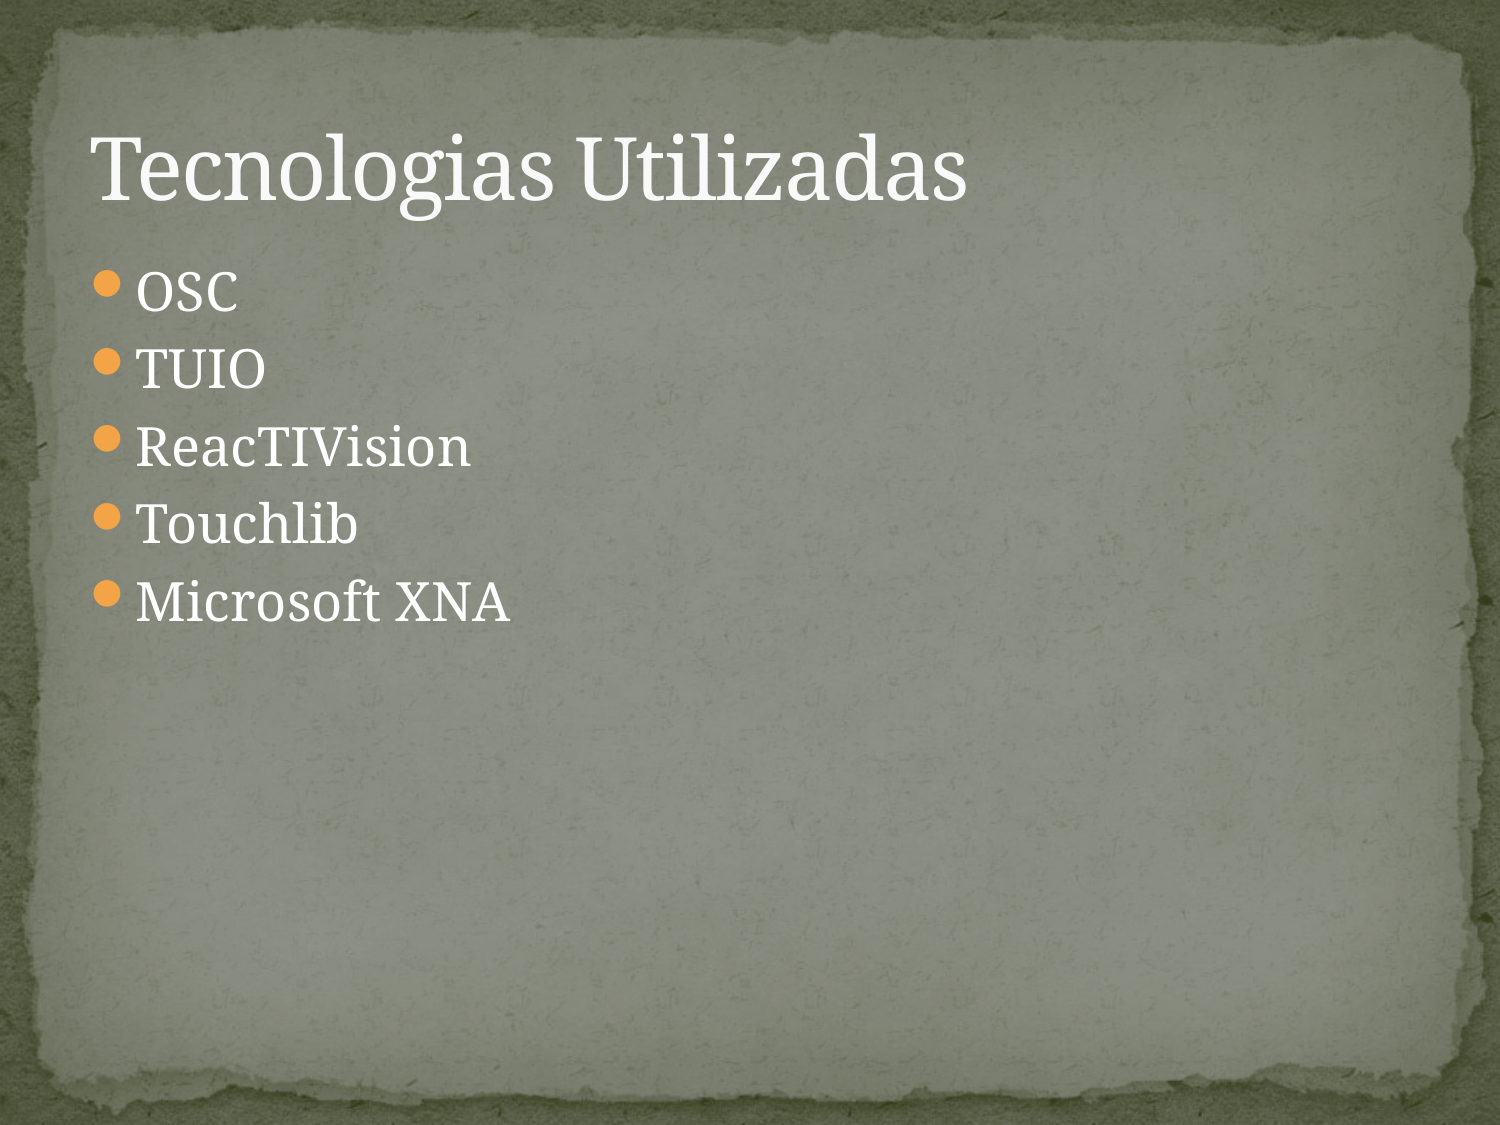

# Tecnologias Utilizadas
OSC
TUIO
ReacTIVision
Touchlib
Microsoft XNA